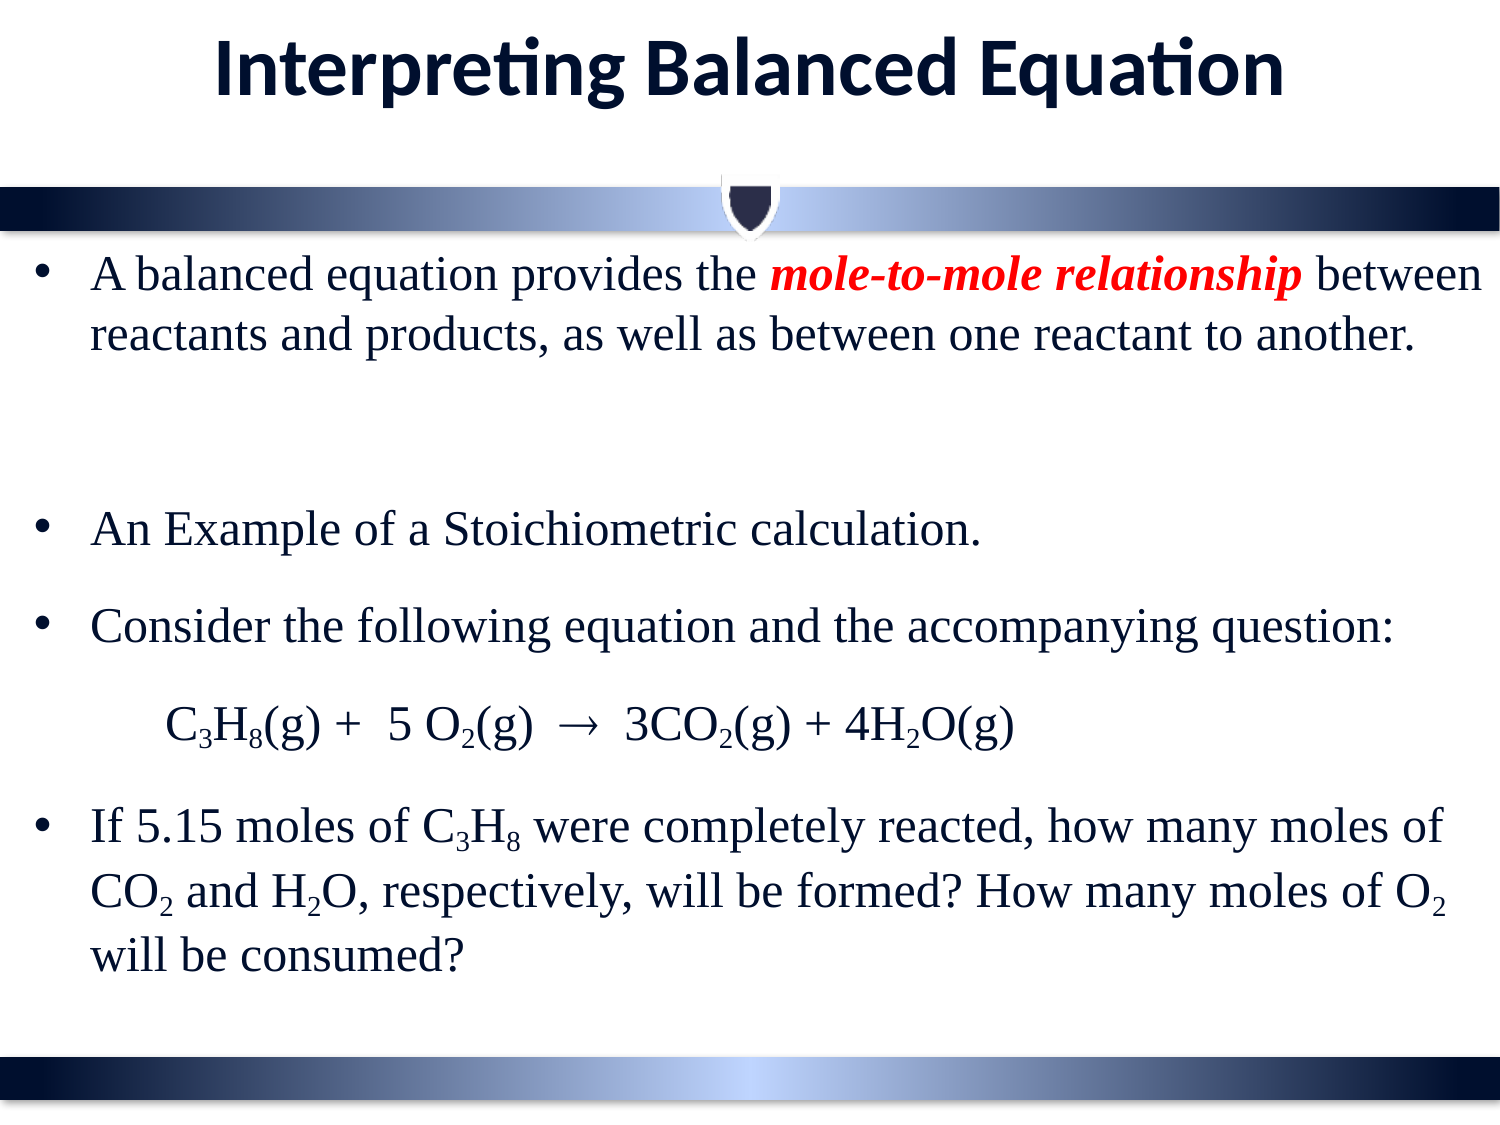

# Interpreting Balanced Equation
A balanced equation provides the mole-to-mole relationship between reactants and products, as well as between one reactant to another.

An Example of a Stoichiometric calculation.
Consider the following equation and the accompanying question:
	C3H8(g) +  5 O2(g)  →  3CO2(g) + 4H2O(g)
If 5.15 moles of C3H8 were completely reacted, how many moles of CO2 and H2O, respectively, will be formed? How many moles of O2 will be consumed?